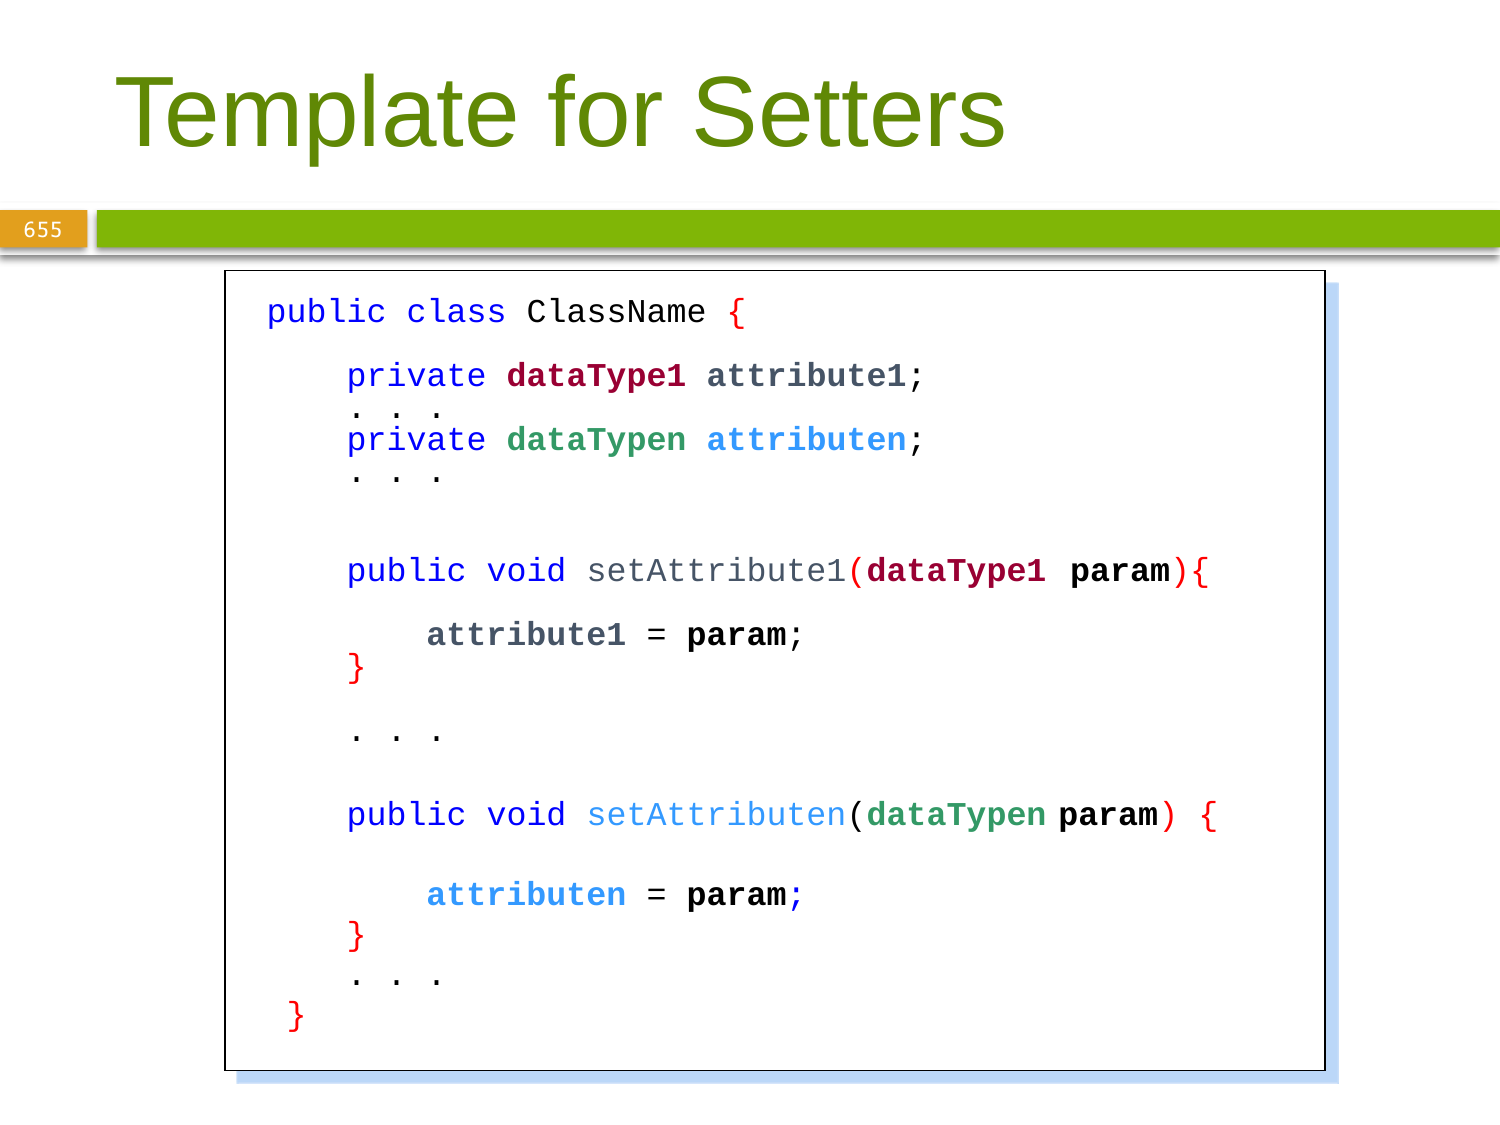

# Template for Setters
655

public class ClassName {

    private dataType1 attribute1;
    . . .
    private dataTypen attributen;
    . . .

    public void setAttribute1(dataType1  param){

        attribute1 = param;
    }

    . . .

    public void setAttributen(dataTypen param) {

        attributen = param;
    }
    . . .
 }